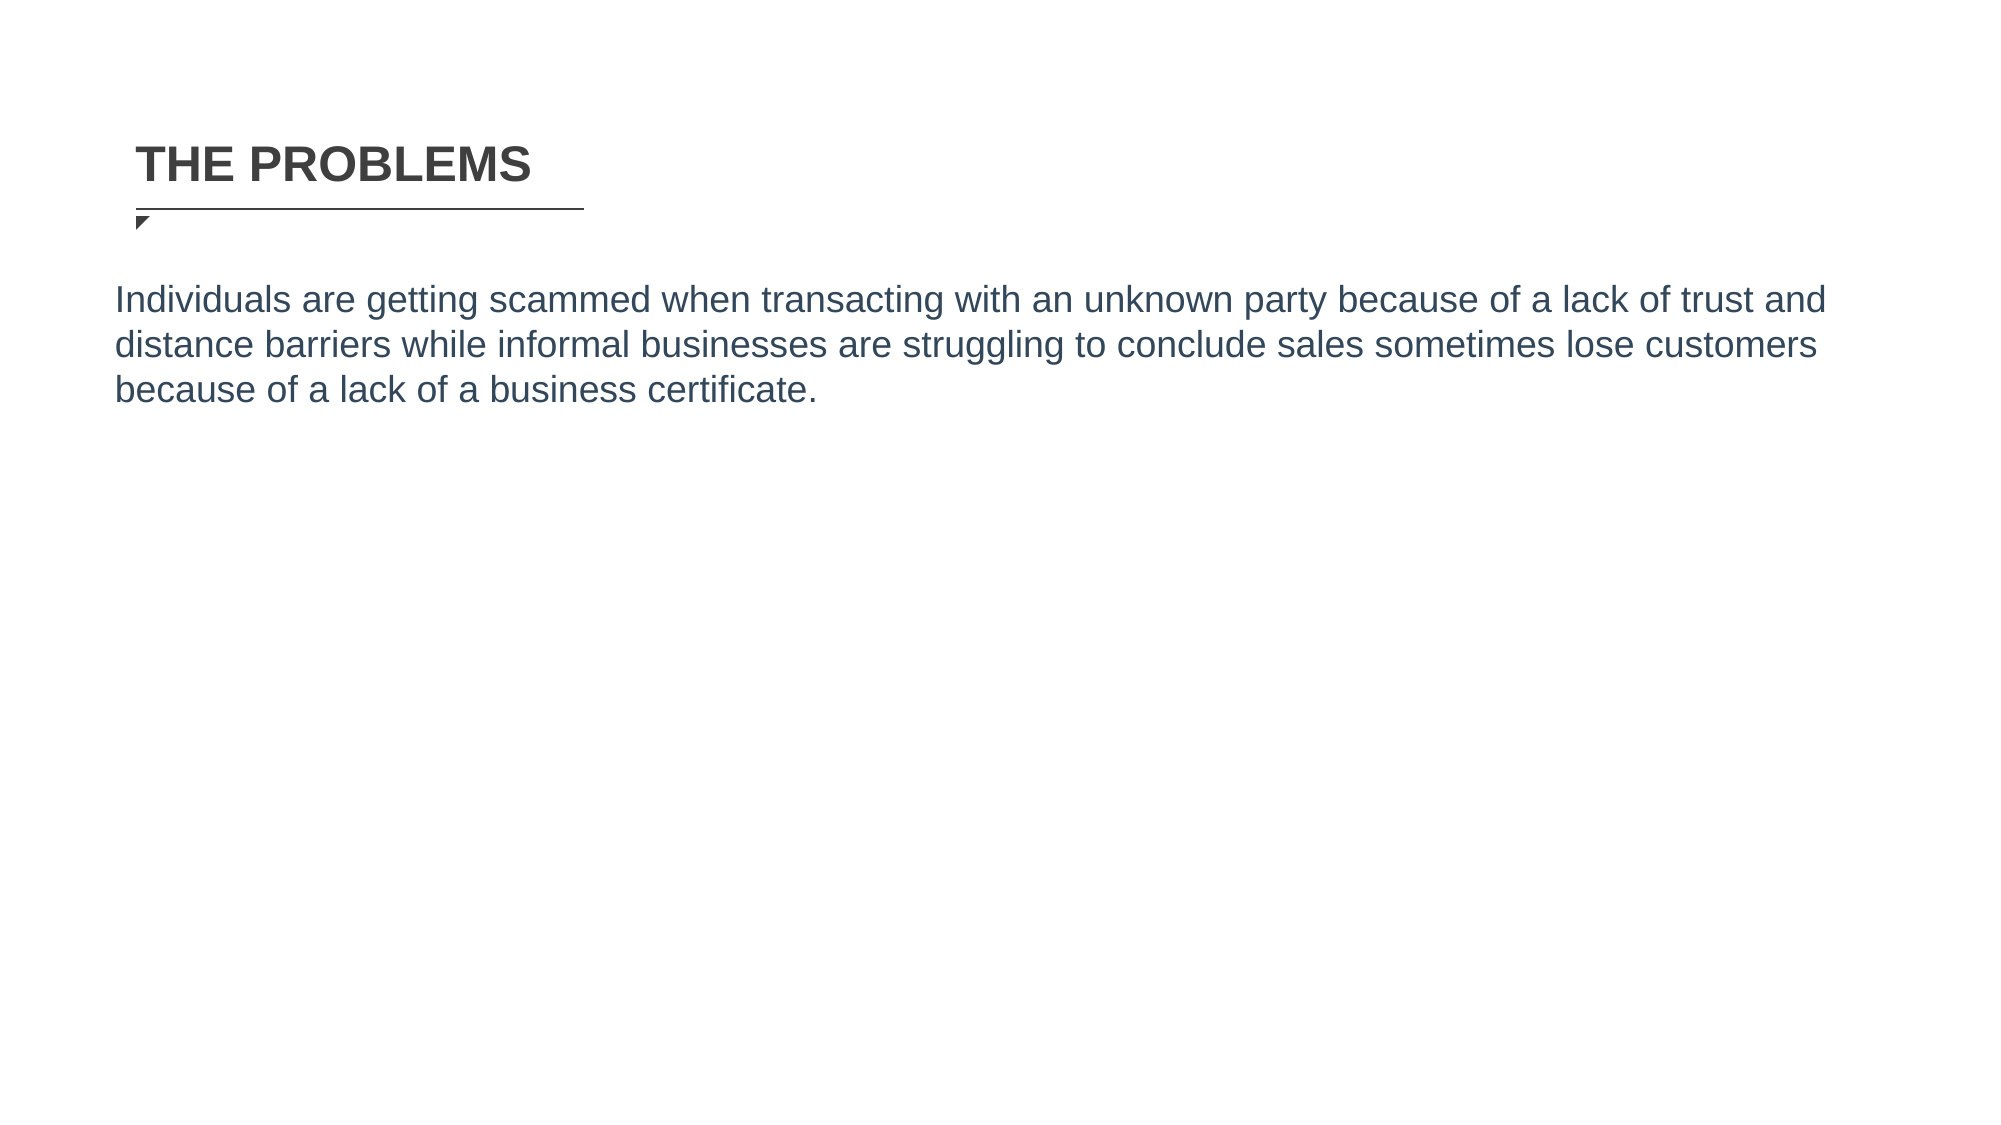

THE PROBLEMS

Individuals are getting scammed when transacting with an unknown party because of a lack of trust and distance barriers while informal businesses are struggling to conclude sales sometimes lose customers because of a lack of a business certificate.